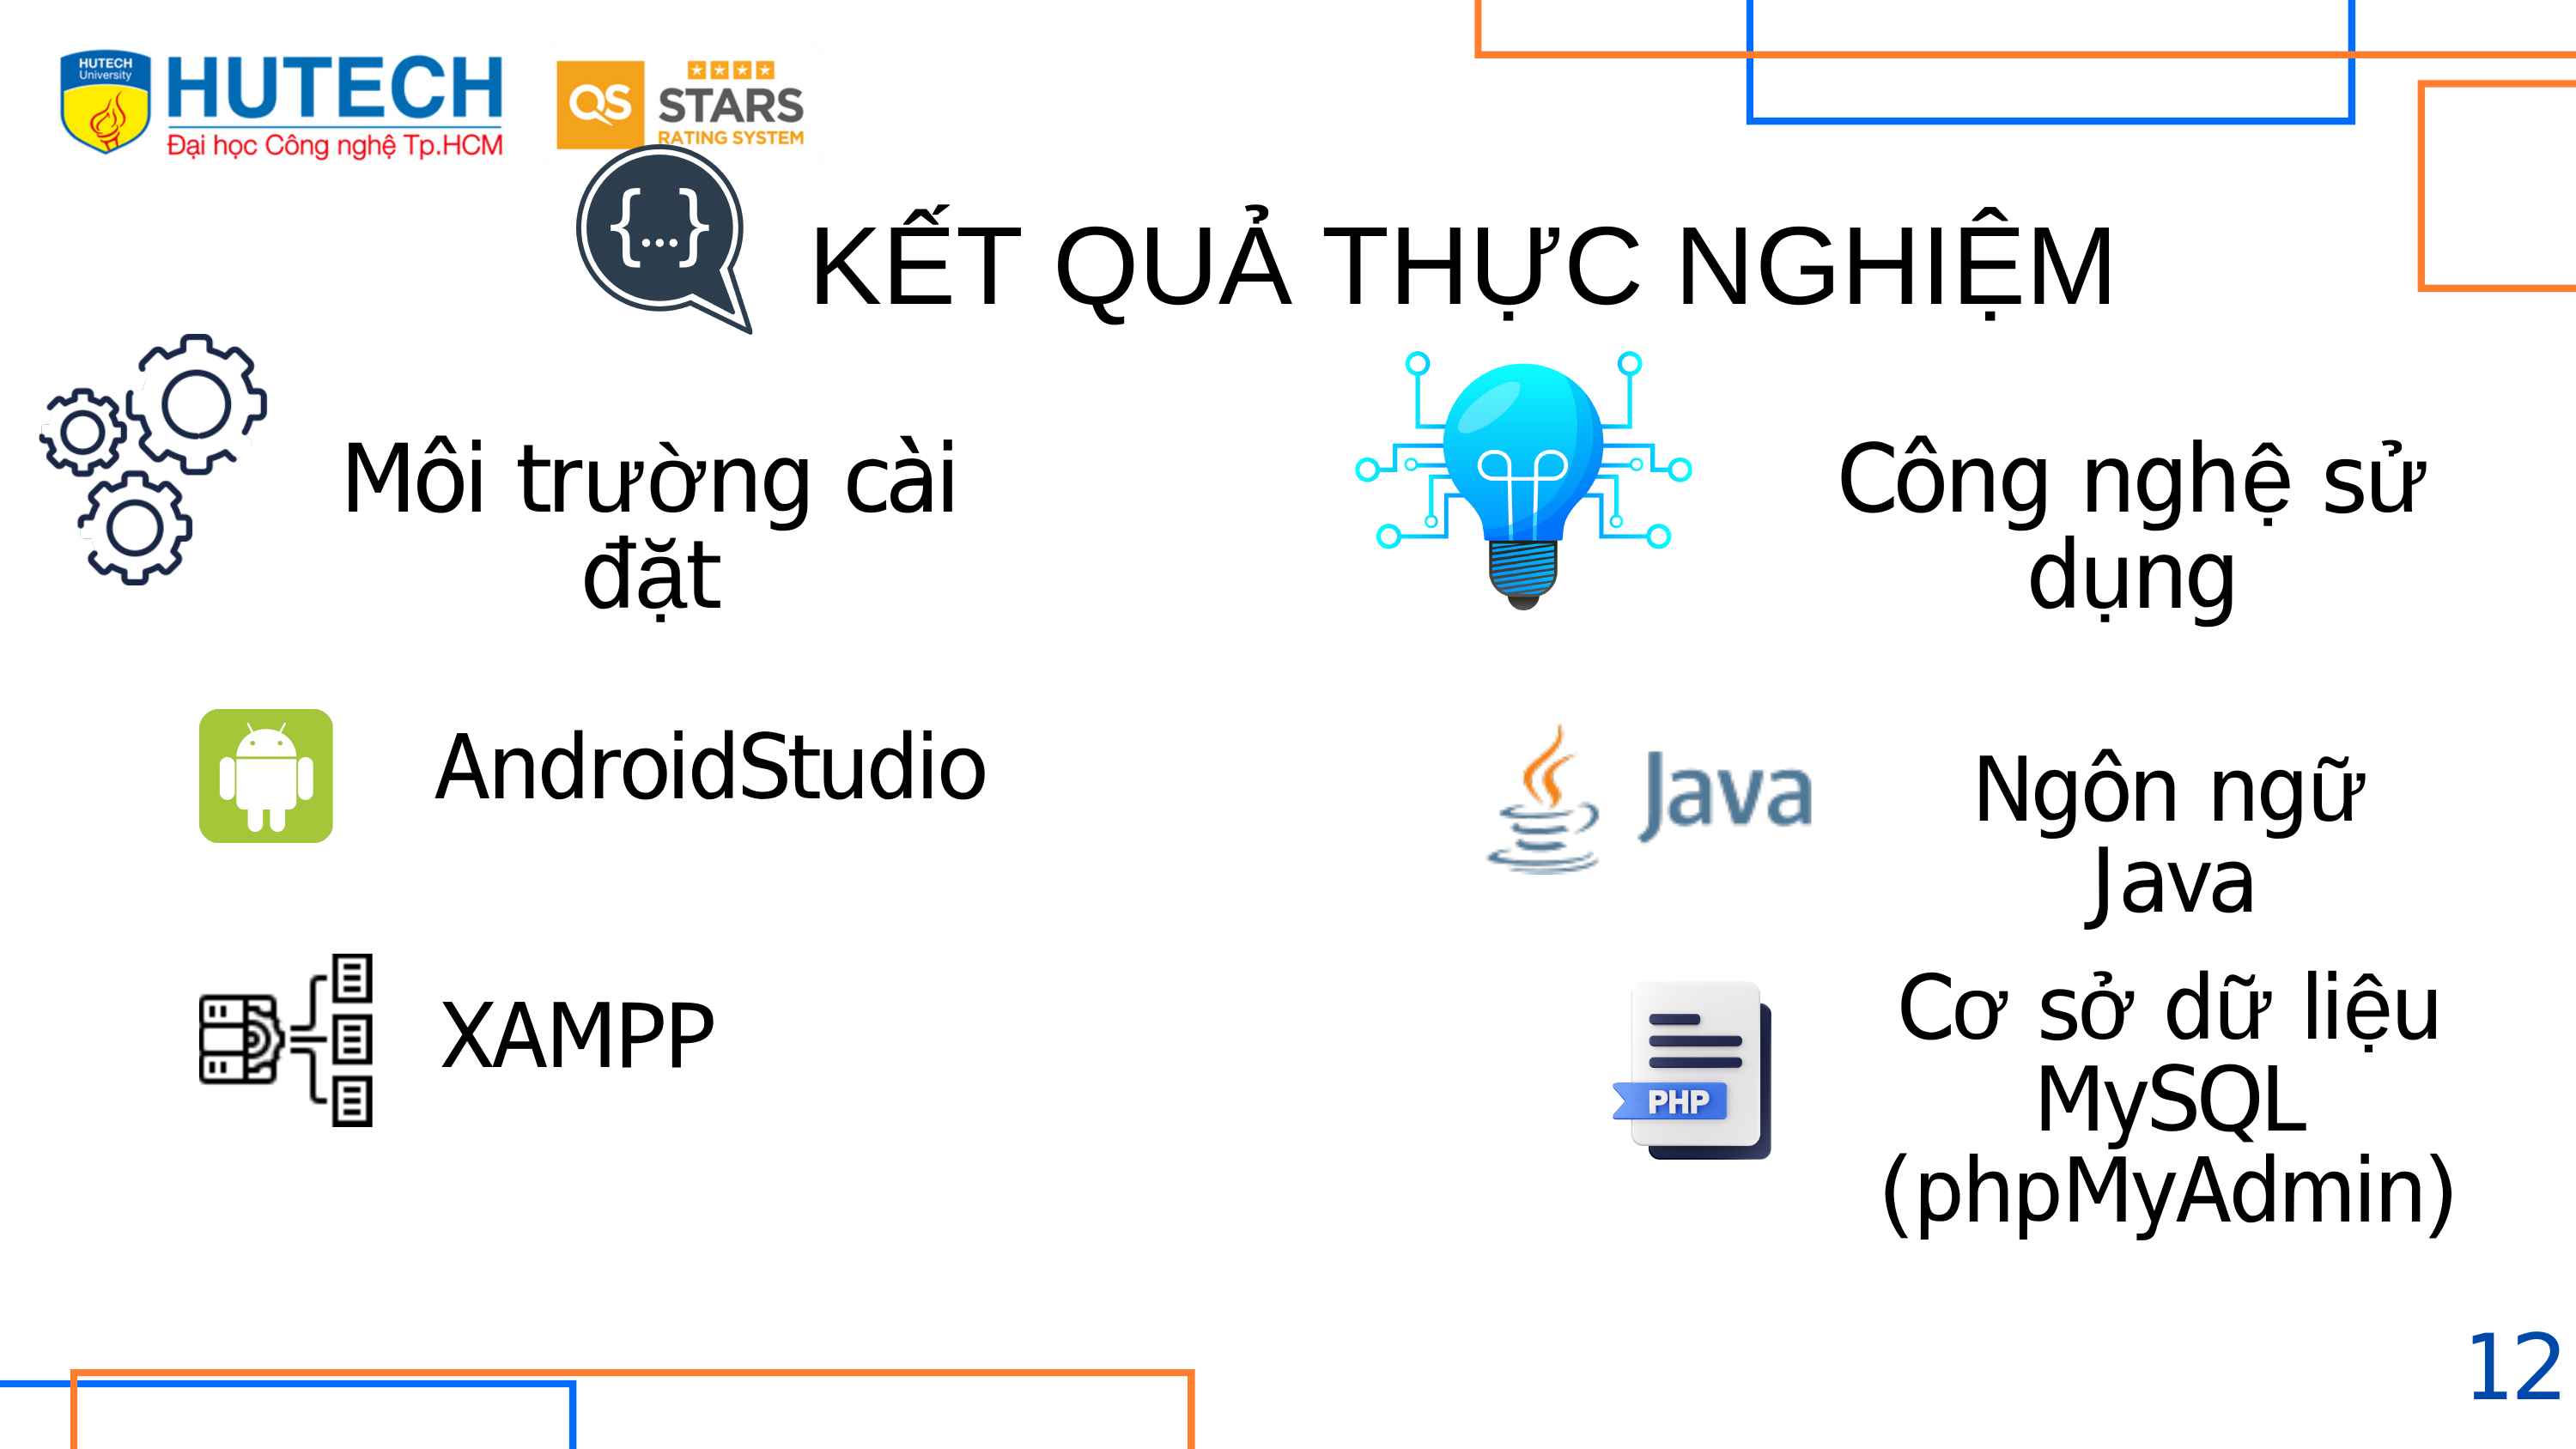

KẾT QUẢ THỰC NGHIỆM

Môi trường cài đặt
Công nghệ sử dụng

AndroidStudio
Ngôn ngữ Java

Cơ sở dữ liệu MySQL
(phpMyAdmin)

XAMPP
12